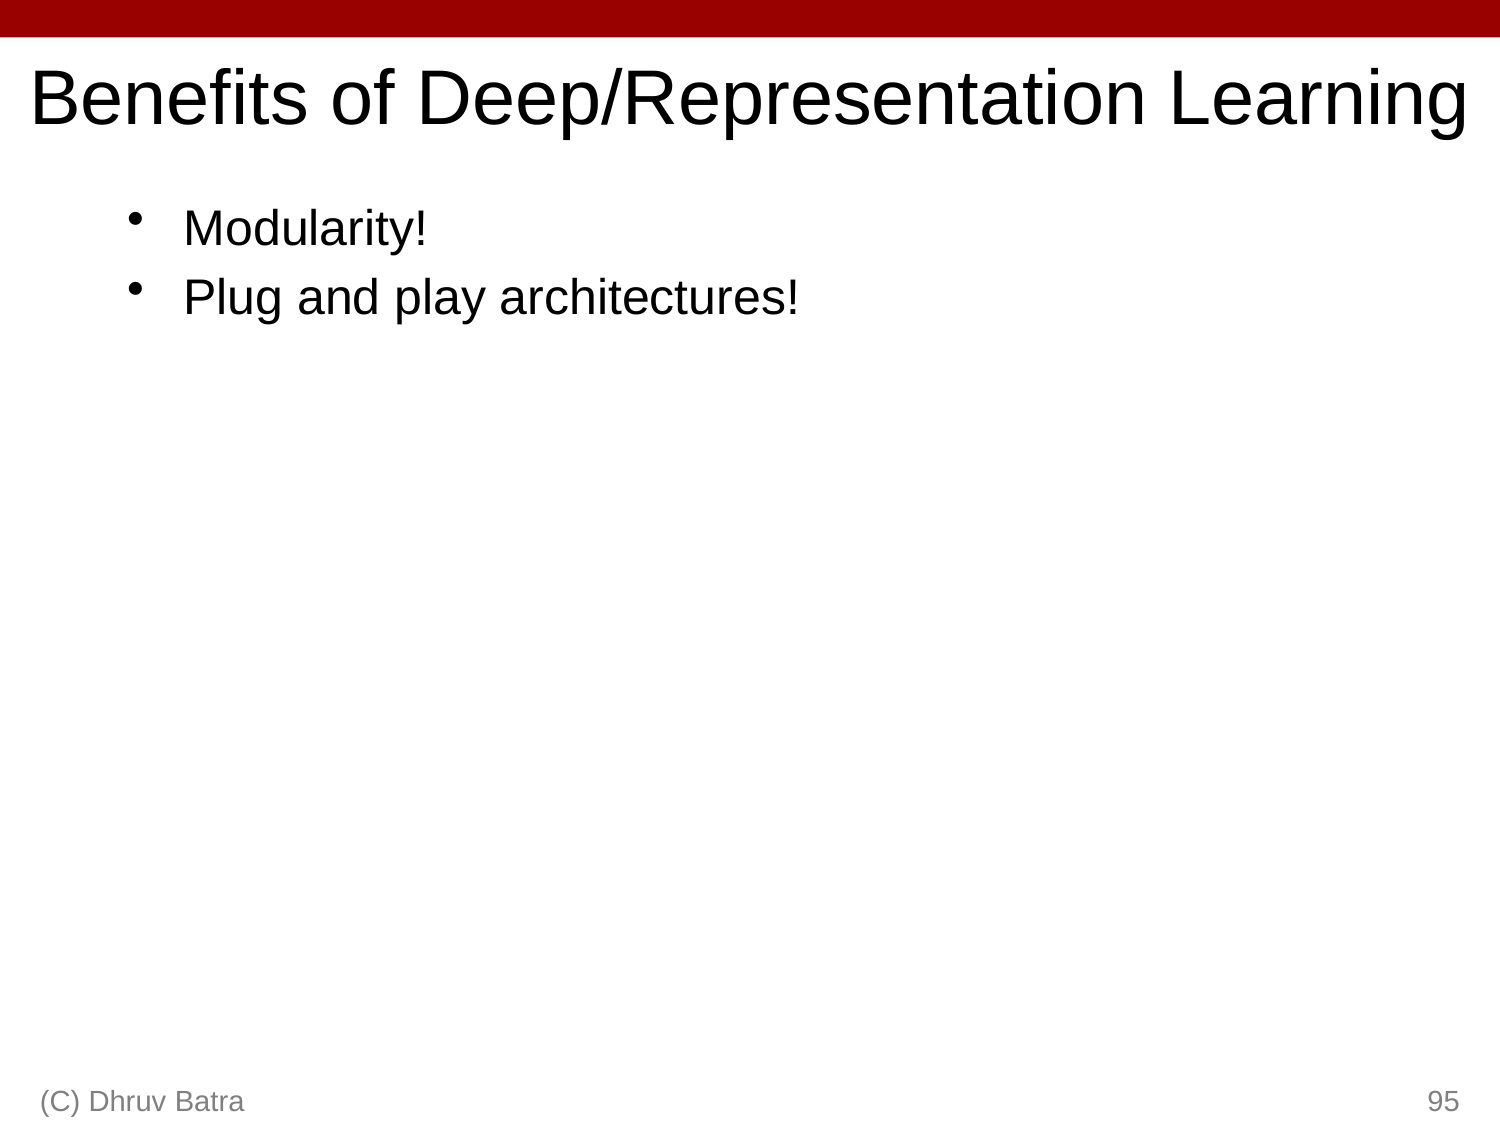

# Benefits of Deep/Representation Learning
Modularity!
Plug and play architectures!
(C) Dhruv Batra
95